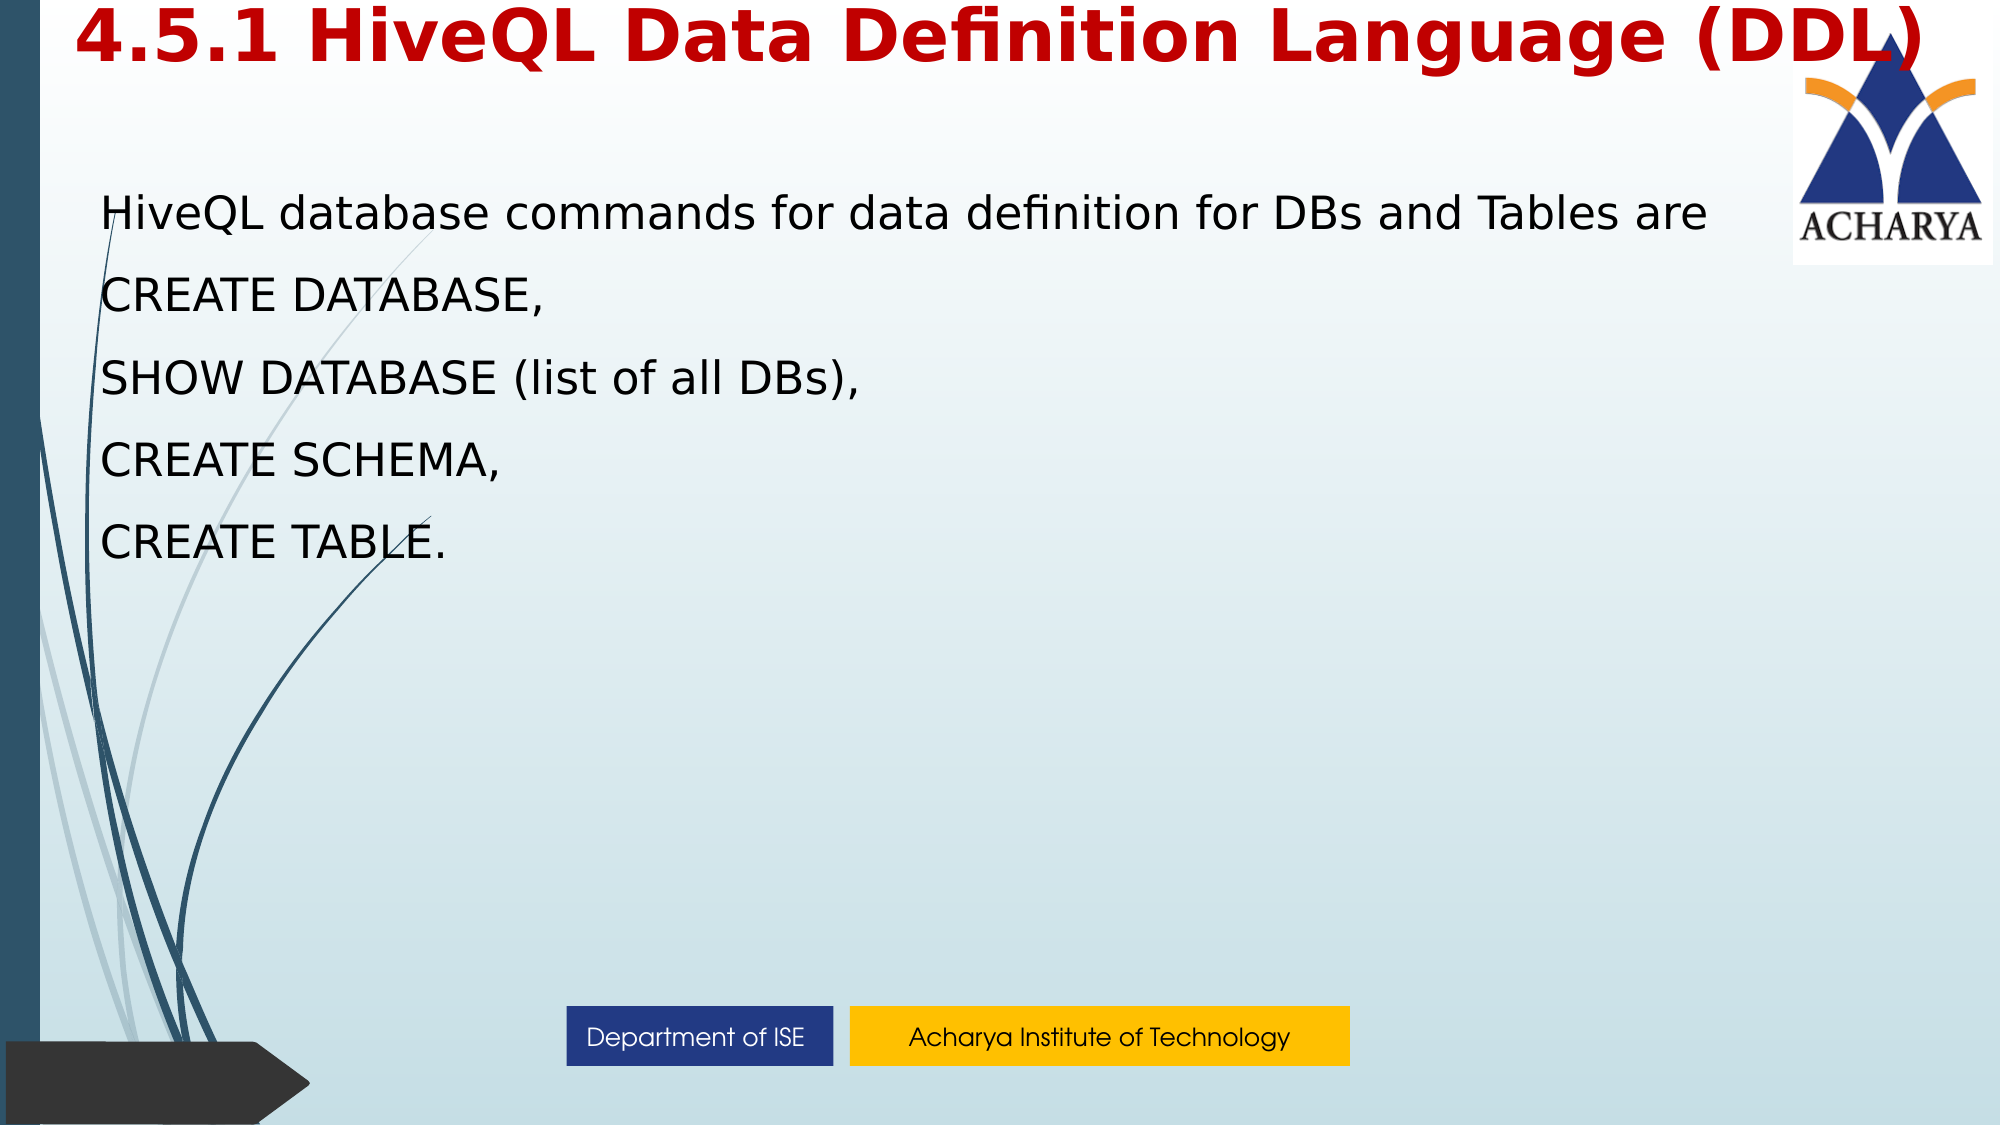

# 4.5.1 HiveQL Data Definition Language (DDL)
HiveQL database commands for data definition for DBs and Tables are
CREATE DATABASE,
SHOW DATABASE (list of all DBs),
CREATE SCHEMA,
CREATE TABLE.